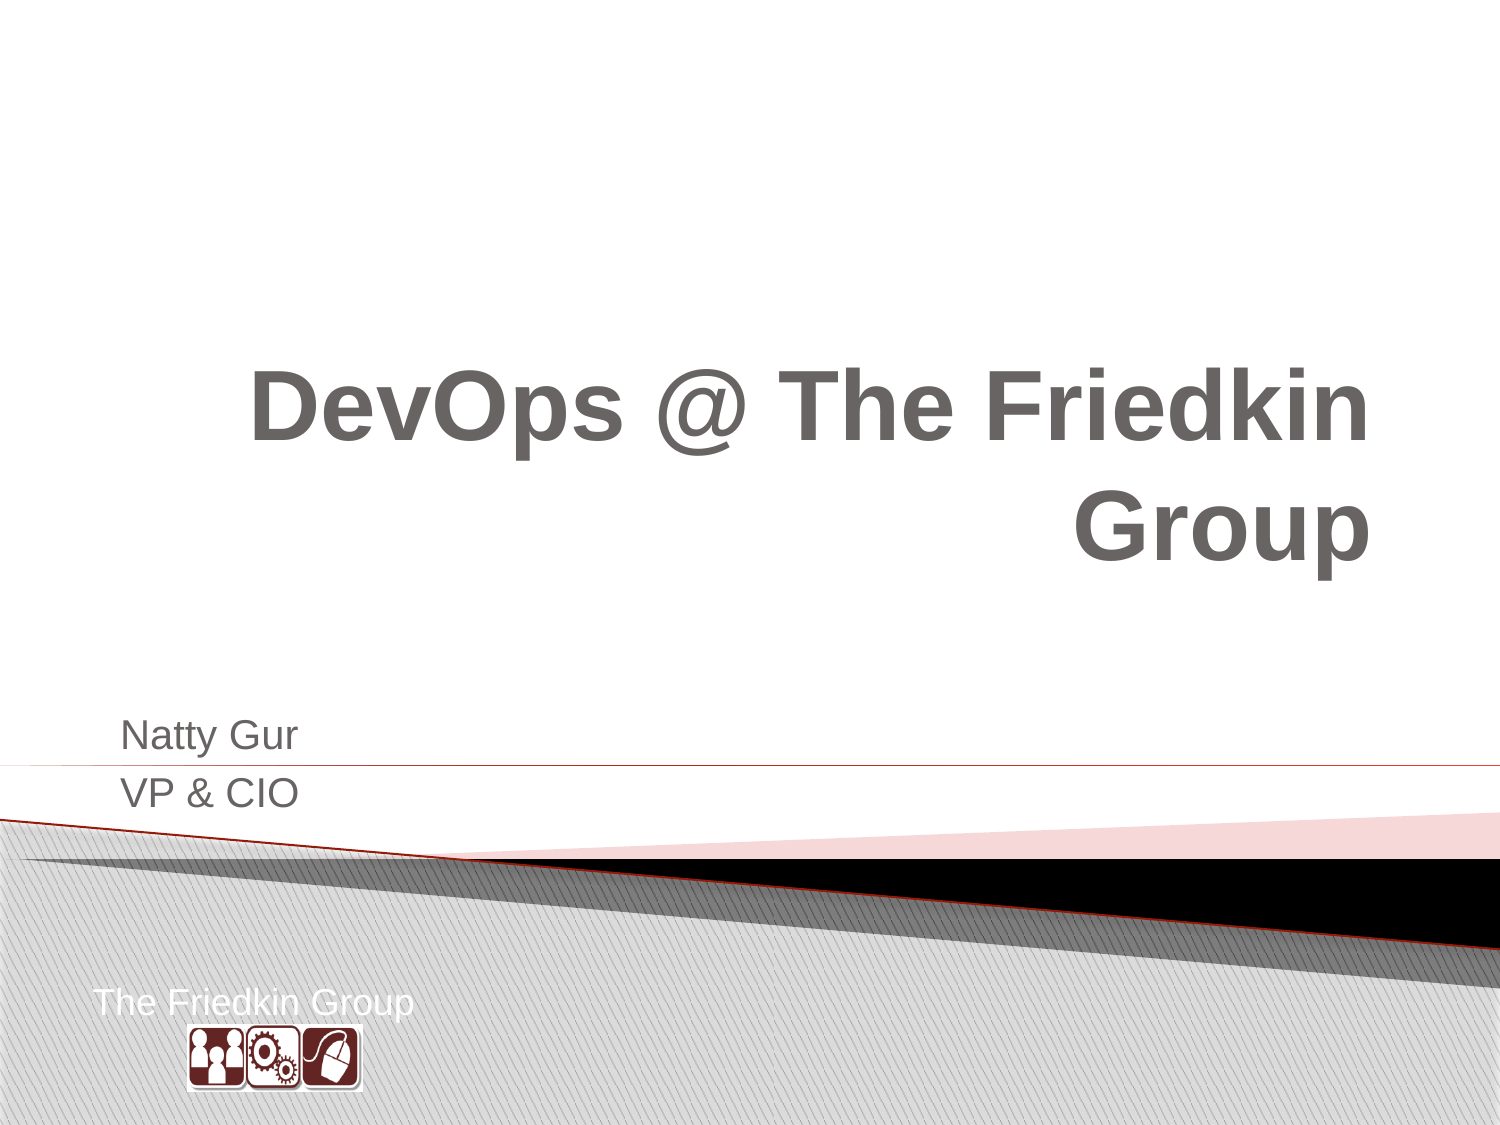

# DevOps @ The Friedkin Group
Natty Gur
VP & CIO